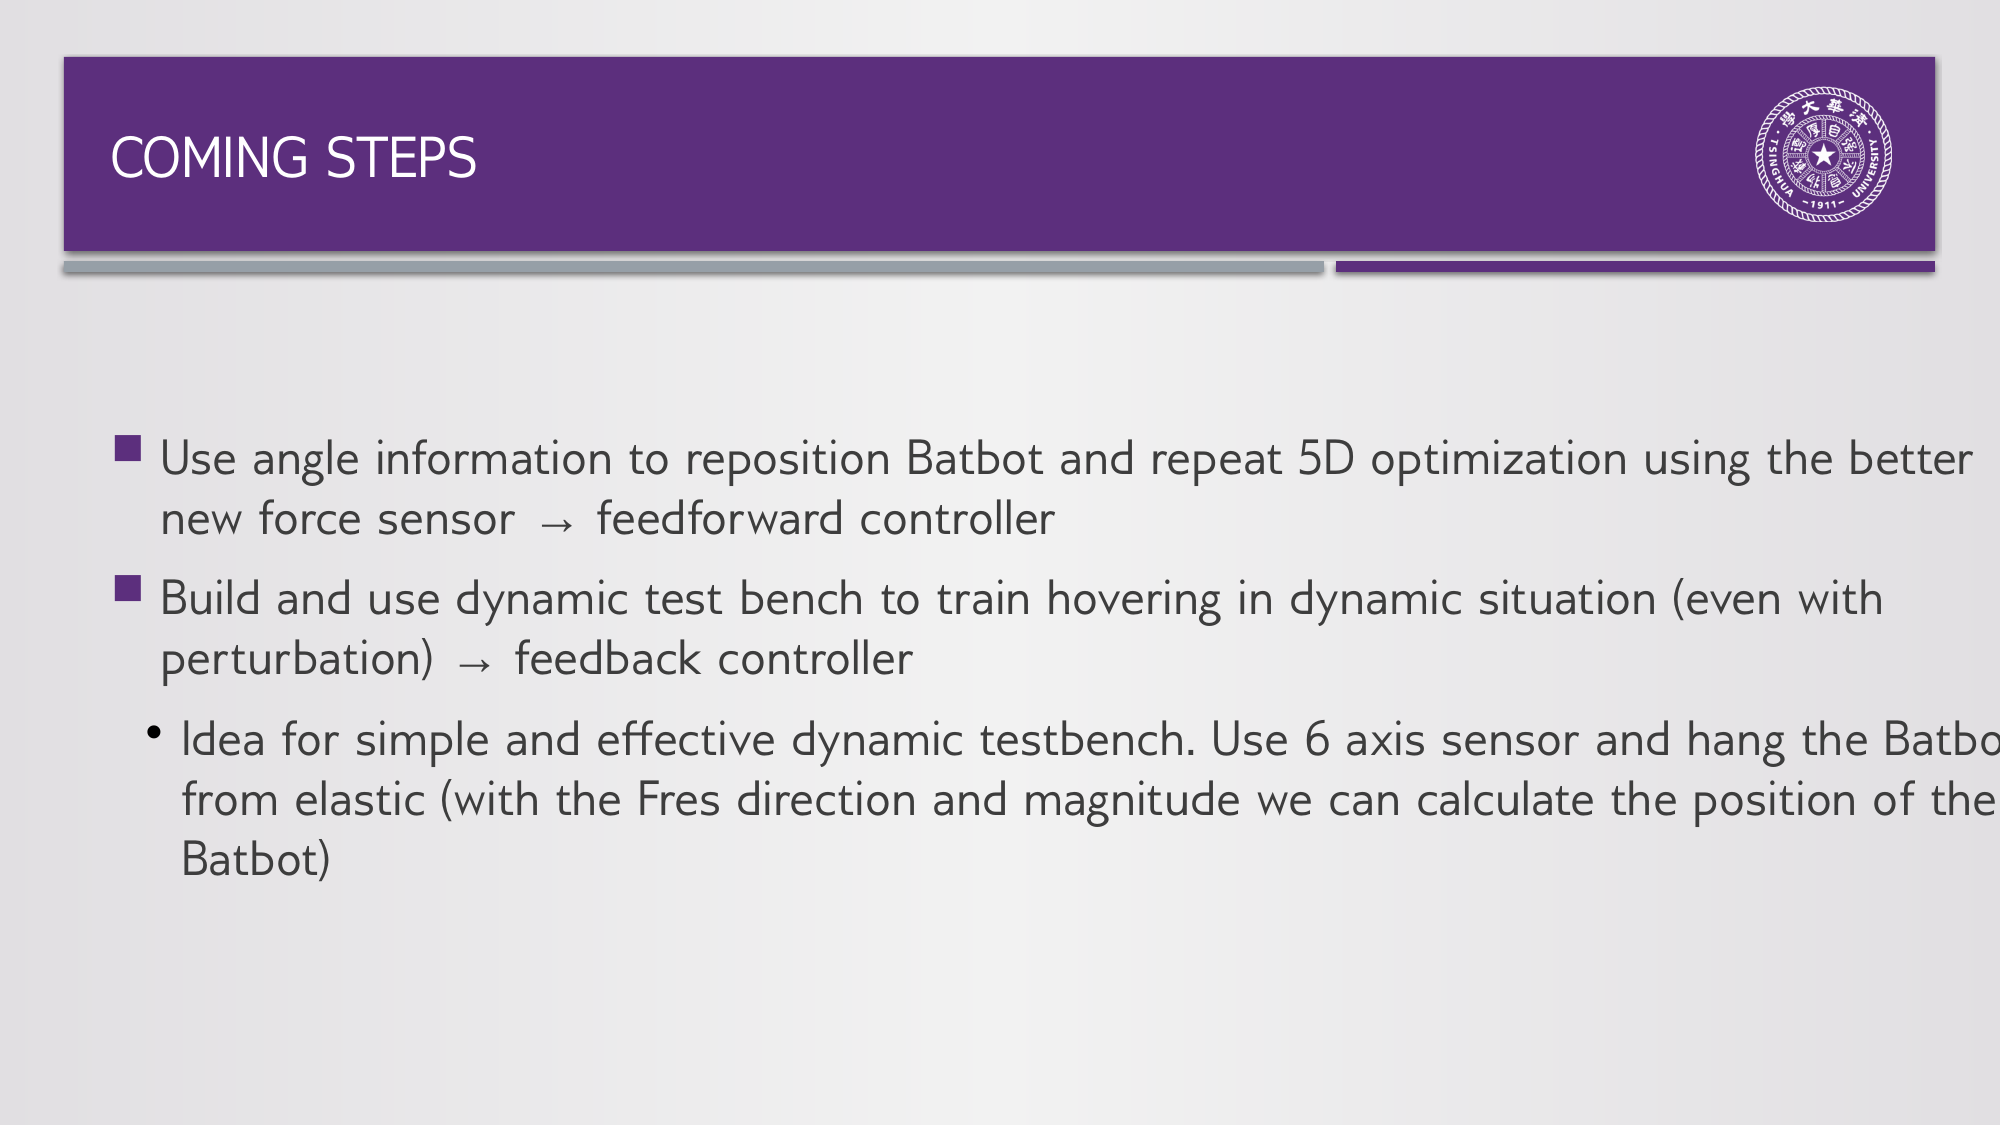

# Coming steps

Use angle information to reposition Batbot and repeat 5D optimization using the better new force sensor → feedforward controller
Build and use dynamic test bench to train hovering in dynamic situation (even with perturbation) → feedback controller
Idea for simple and effective dynamic testbench. Use 6 axis sensor and hang the Batbot from elastic (with the Fres direction and magnitude we can calculate the position of the Batbot)